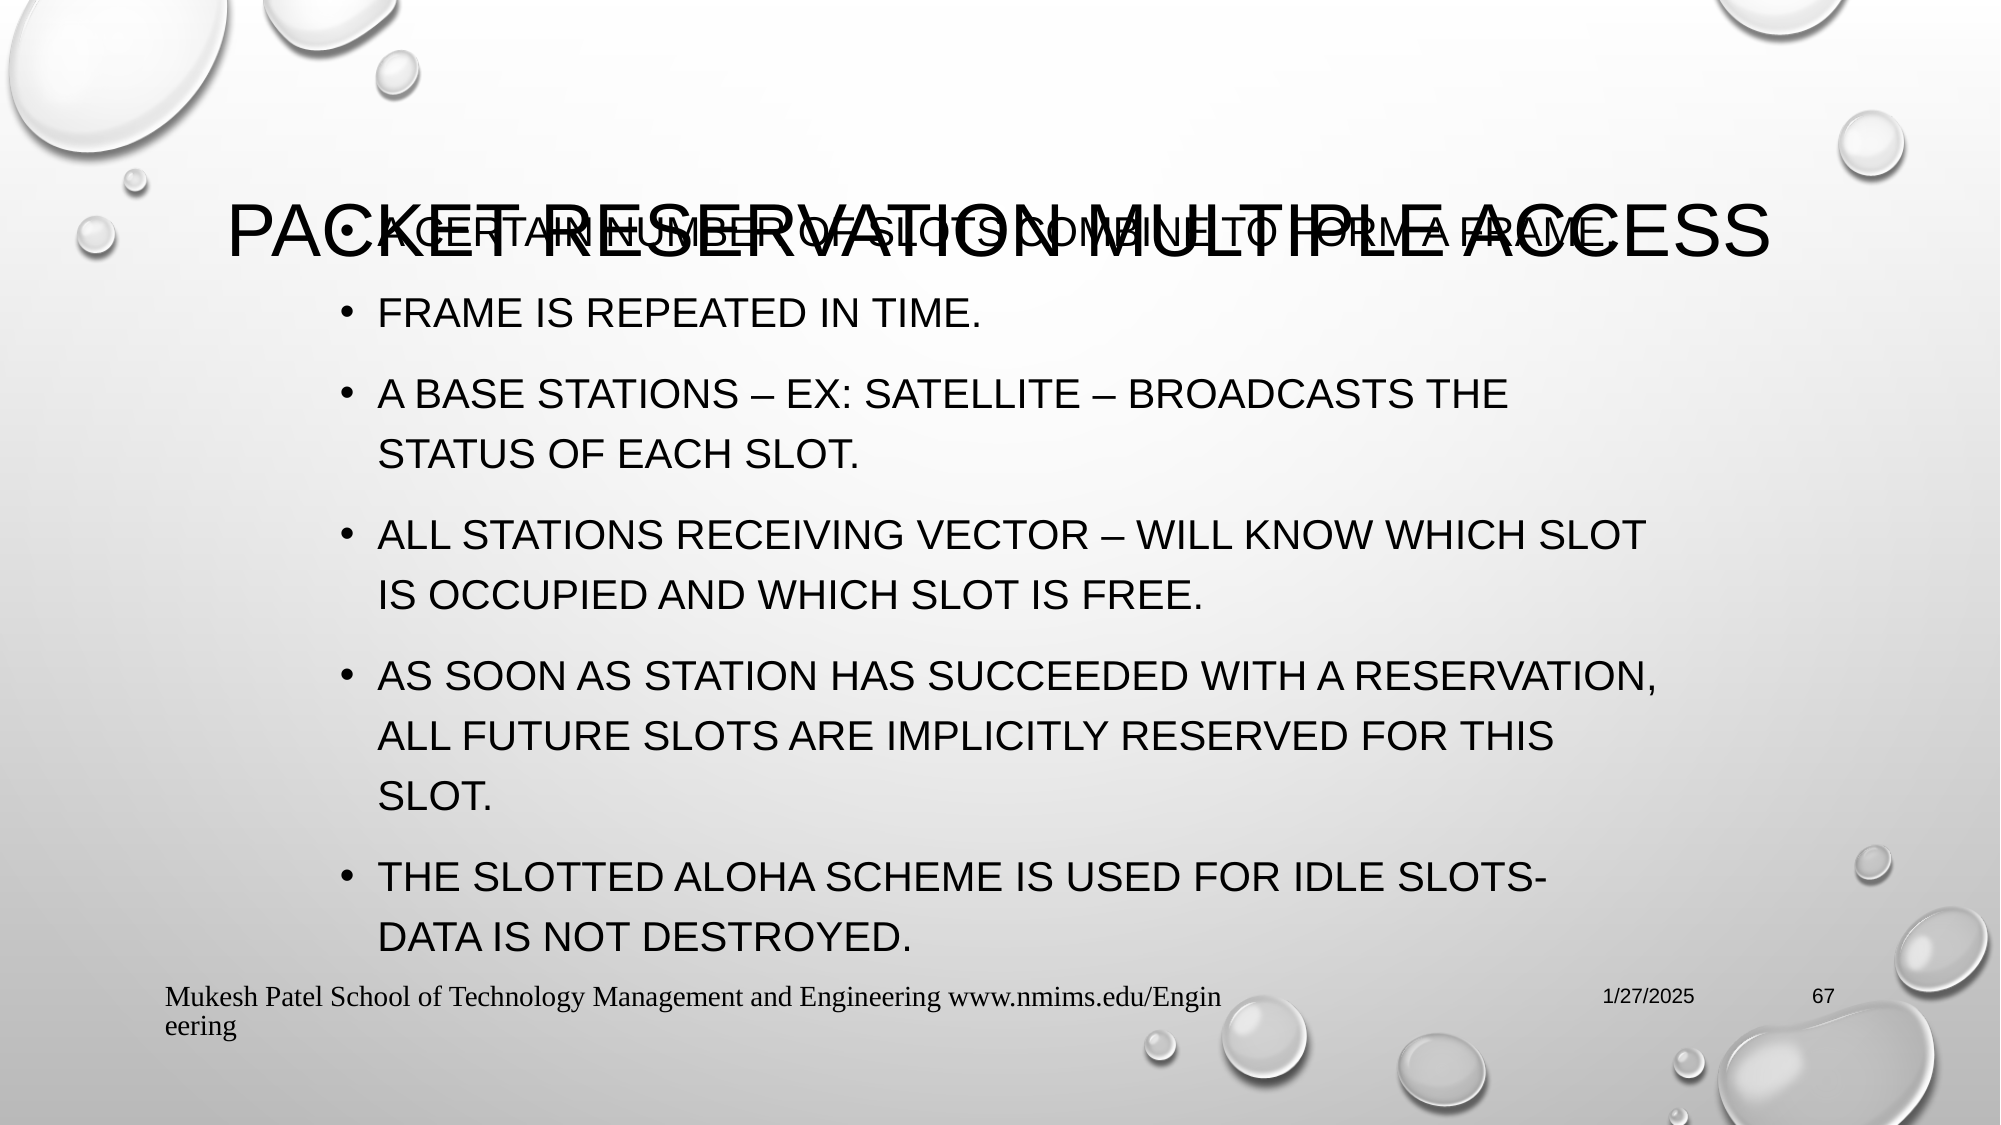

# Packet Reservation Multiple Access
A certain number of slots combine to form a frame.
Frame is repeated in time.
A base stations – ex: satellite – broadcasts the status of each slot.
All stations receiving vector – will know which slot is occupied and which slot is free.
As soon as station has succeeded with a reservation, all future slots are implicitly reserved for this slot.
The slotted aloha scheme is used for idle slots- data is not destroyed.
Mukesh Patel School of Technology Management and Engineering www.nmims.edu/Engineering
1/27/2025
67